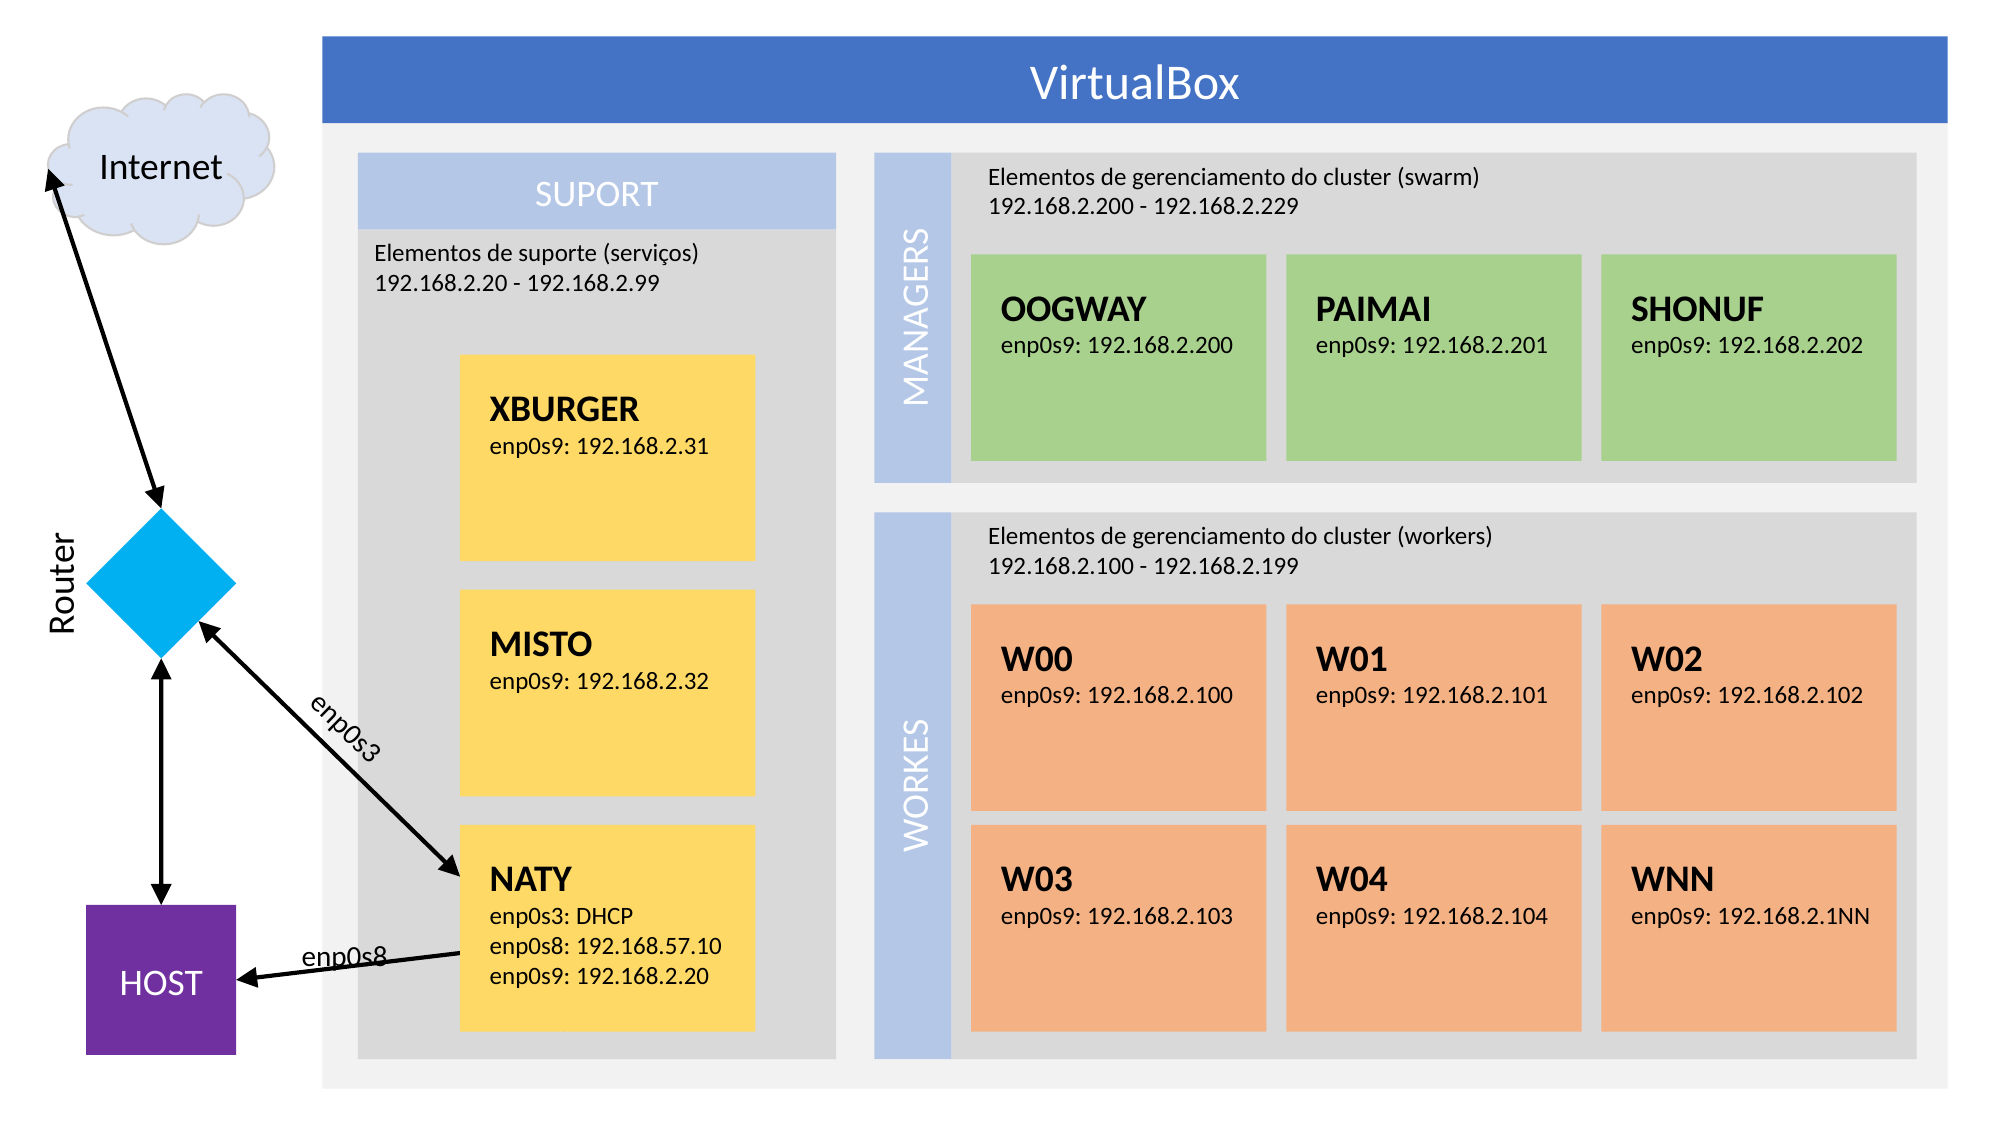

VirtualBox

Internet
SUPORT

Elementos de gerenciamento do cluster (swarm)
192.168.2.200 - 192.168.2.229

Elementos de suporte (serviços)
192.168.2.20 - 192.168.2.99
OOGWAY
enp0s9: 192.168.2.200
PAIMAI
enp0s9: 192.168.2.201
SHONUF
enp0s9: 192.168.2.202
MANAGERS
XBURGER
enp0s9: 192.168.2.31

Elementos de gerenciamento do cluster (workers)
192.168.2.100 - 192.168.2.199

Router
MISTO
enp0s9: 192.168.2.32
W00
enp0s9: 192.168.2.100
W01
enp0s9: 192.168.2.101
W02
enp0s9: 192.168.2.102
enp0s3
WORKES

NATY
enp0s3: DHCP
enp0s8: 192.168.57.10
enp0s9: 192.168.2.20
W03
enp0s9: 192.168.2.103
W04
enp0s9: 192.168.2.104
WNN
enp0s9: 192.168.2.1NN
HOST
enp0s8